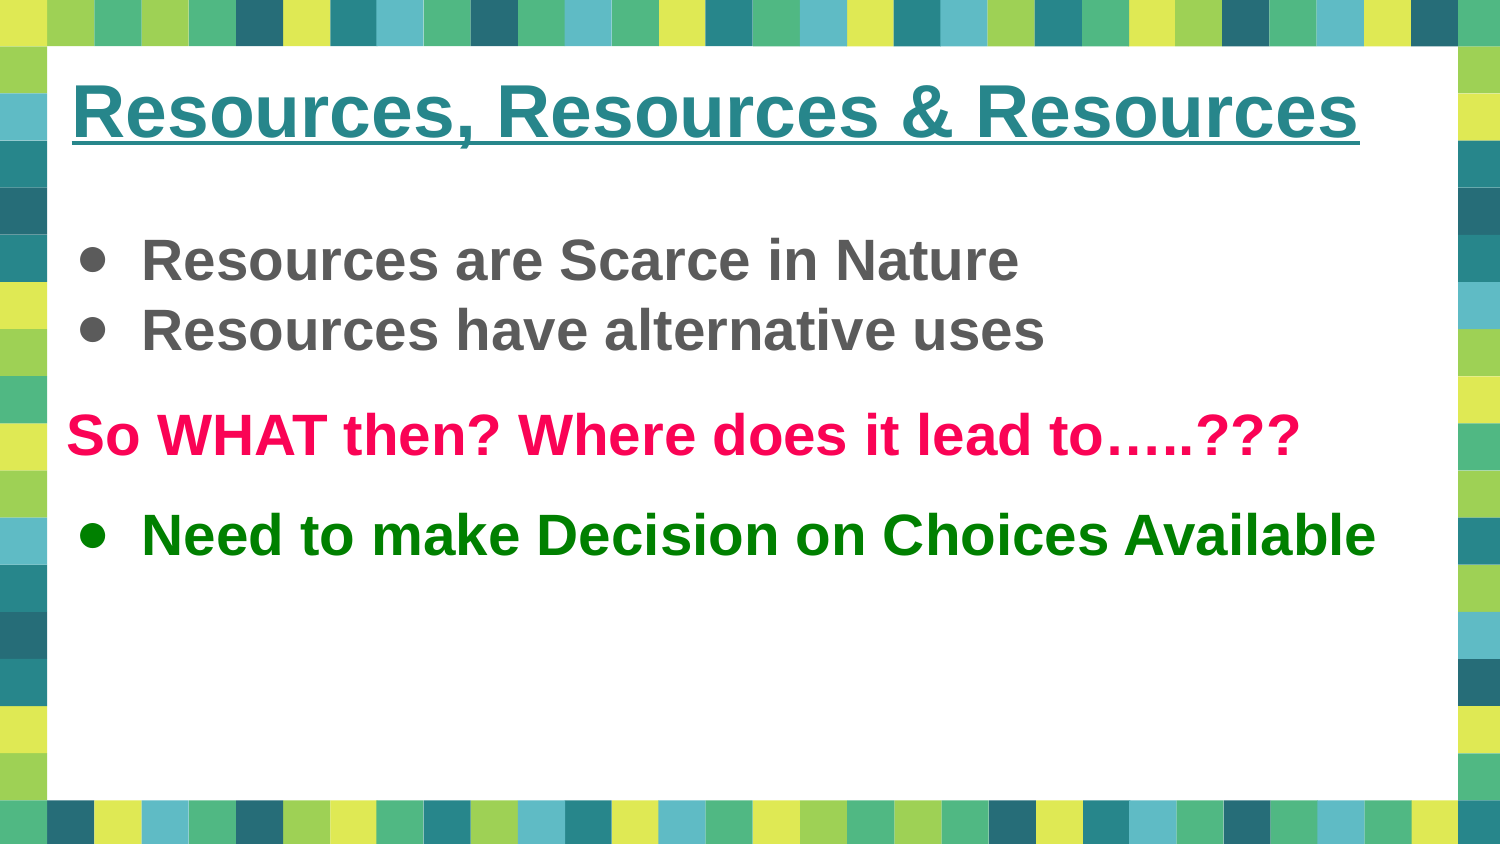

Resources, Resources & Resources
Resources are Scarce in Nature
Resources have alternative uses
So WHAT then? Where does it lead to…..???
Need to make Decision on Choices Available